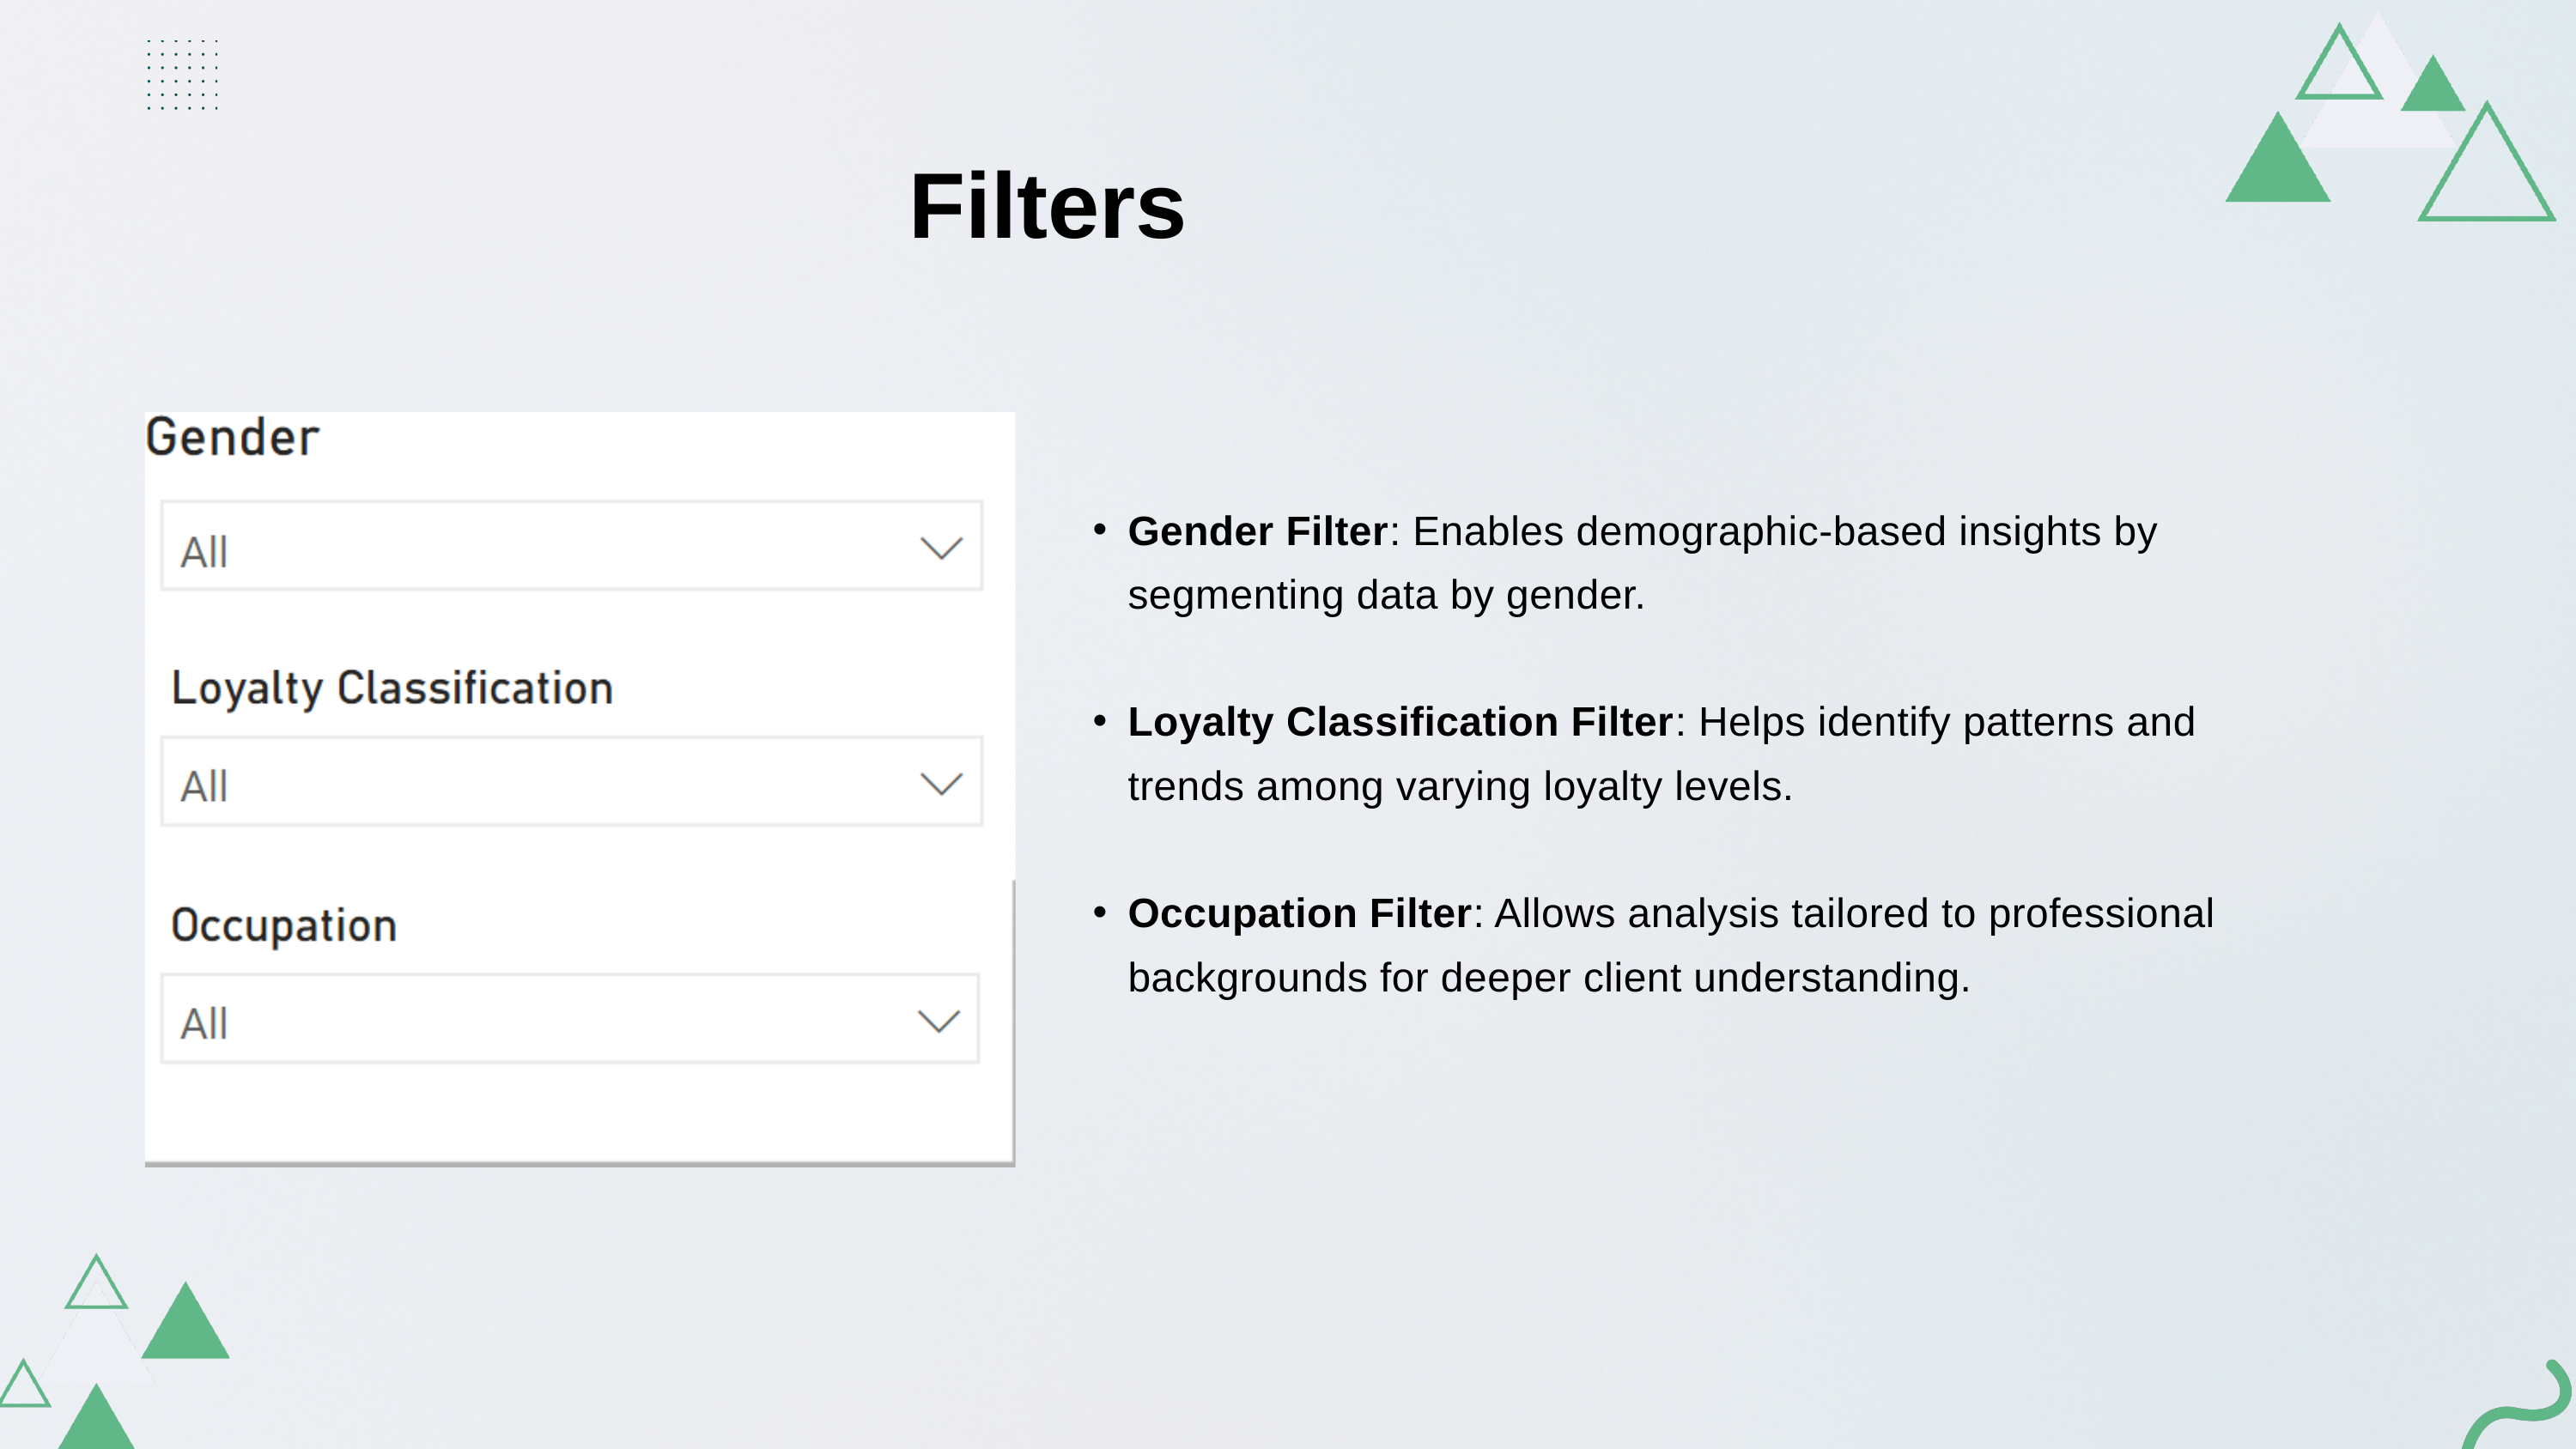

Filters

Gender Filter: Enables demographic-based insights by segmenting data by gender.

Loyalty Classification Filter: Helps identify patterns and trends among varying loyalty levels.

Occupation Filter: Allows analysis tailored to professional backgrounds for deeper client understanding.